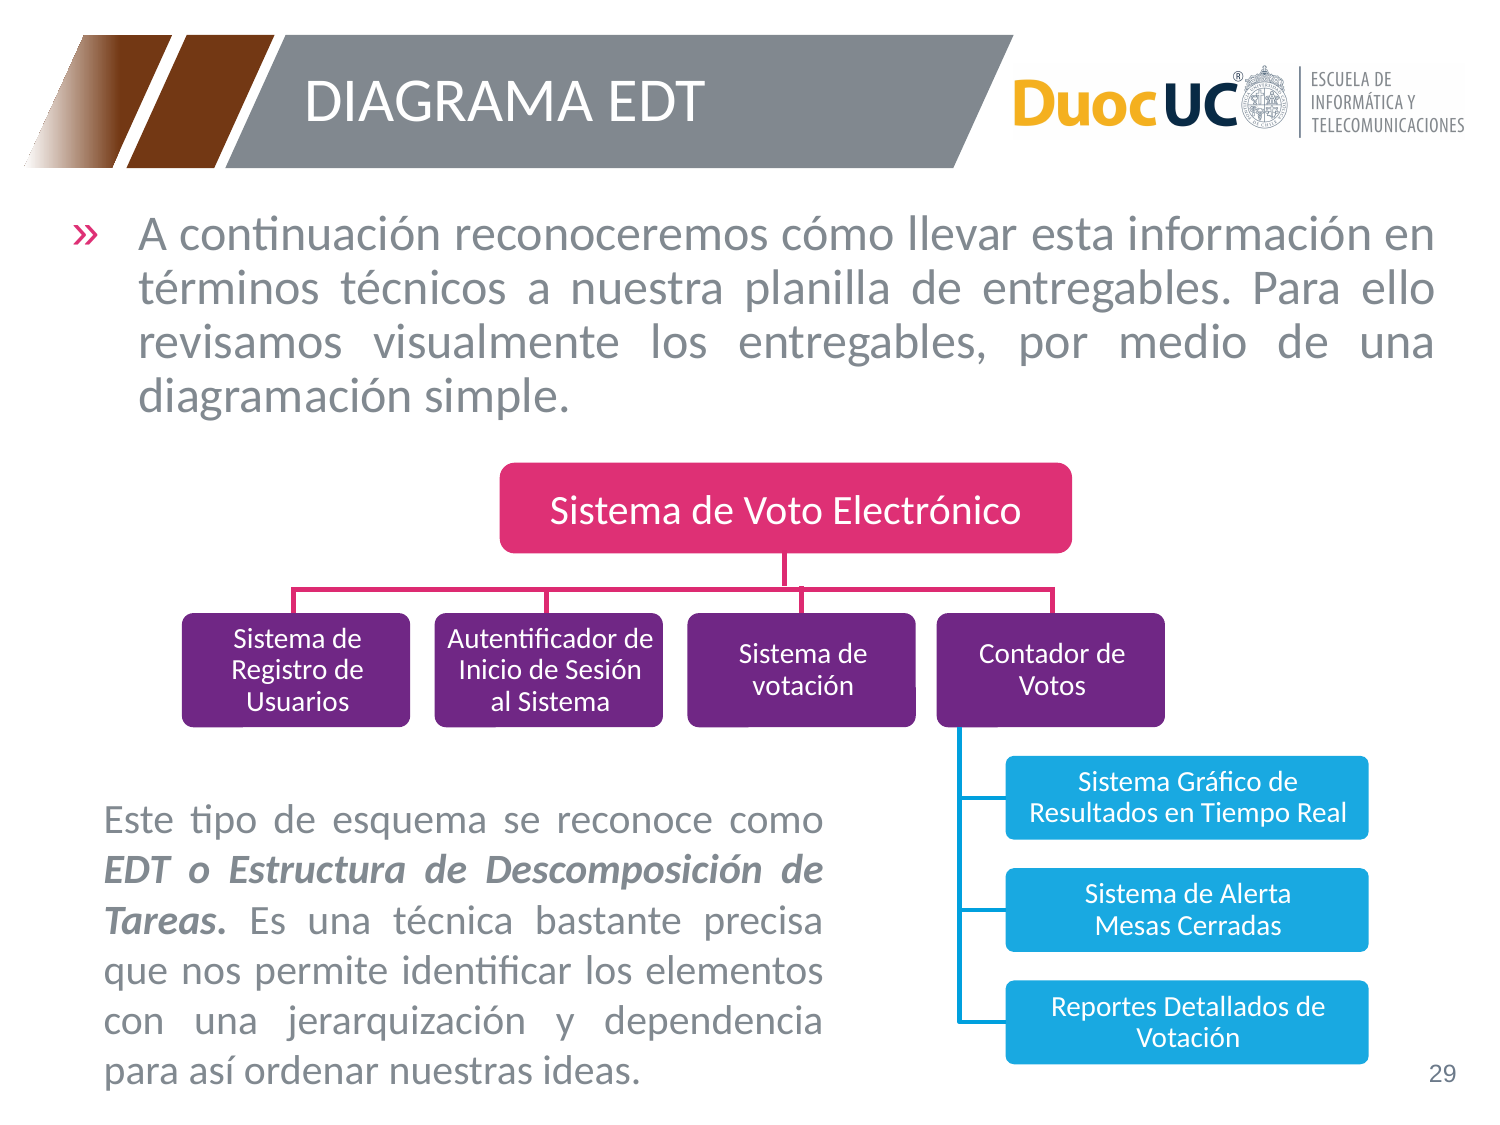

# DIAGRAMA EDT
A continuación reconoceremos cómo llevar esta información en términos técnicos a nuestra planilla de entregables. Para ello revisamos visualmente los entregables, por medio de una diagramación simple.
Sistema de Voto Electrónico
Sistema de Registro de Usuarios
Autentificador de Inicio de Sesión al Sistema
Sistema de votación
Contador de Votos
Sistema Gráfico de Resultados en Tiempo Real
Sistema de Alerta
Mesas Cerradas
Reportes Detallados de Votación
Este tipo de esquema se reconoce como EDT o Estructura de Descomposición de Tareas. Es una técnica bastante precisa que nos permite identificar los elementos con una jerarquización y dependencia para así ordenar nuestras ideas.